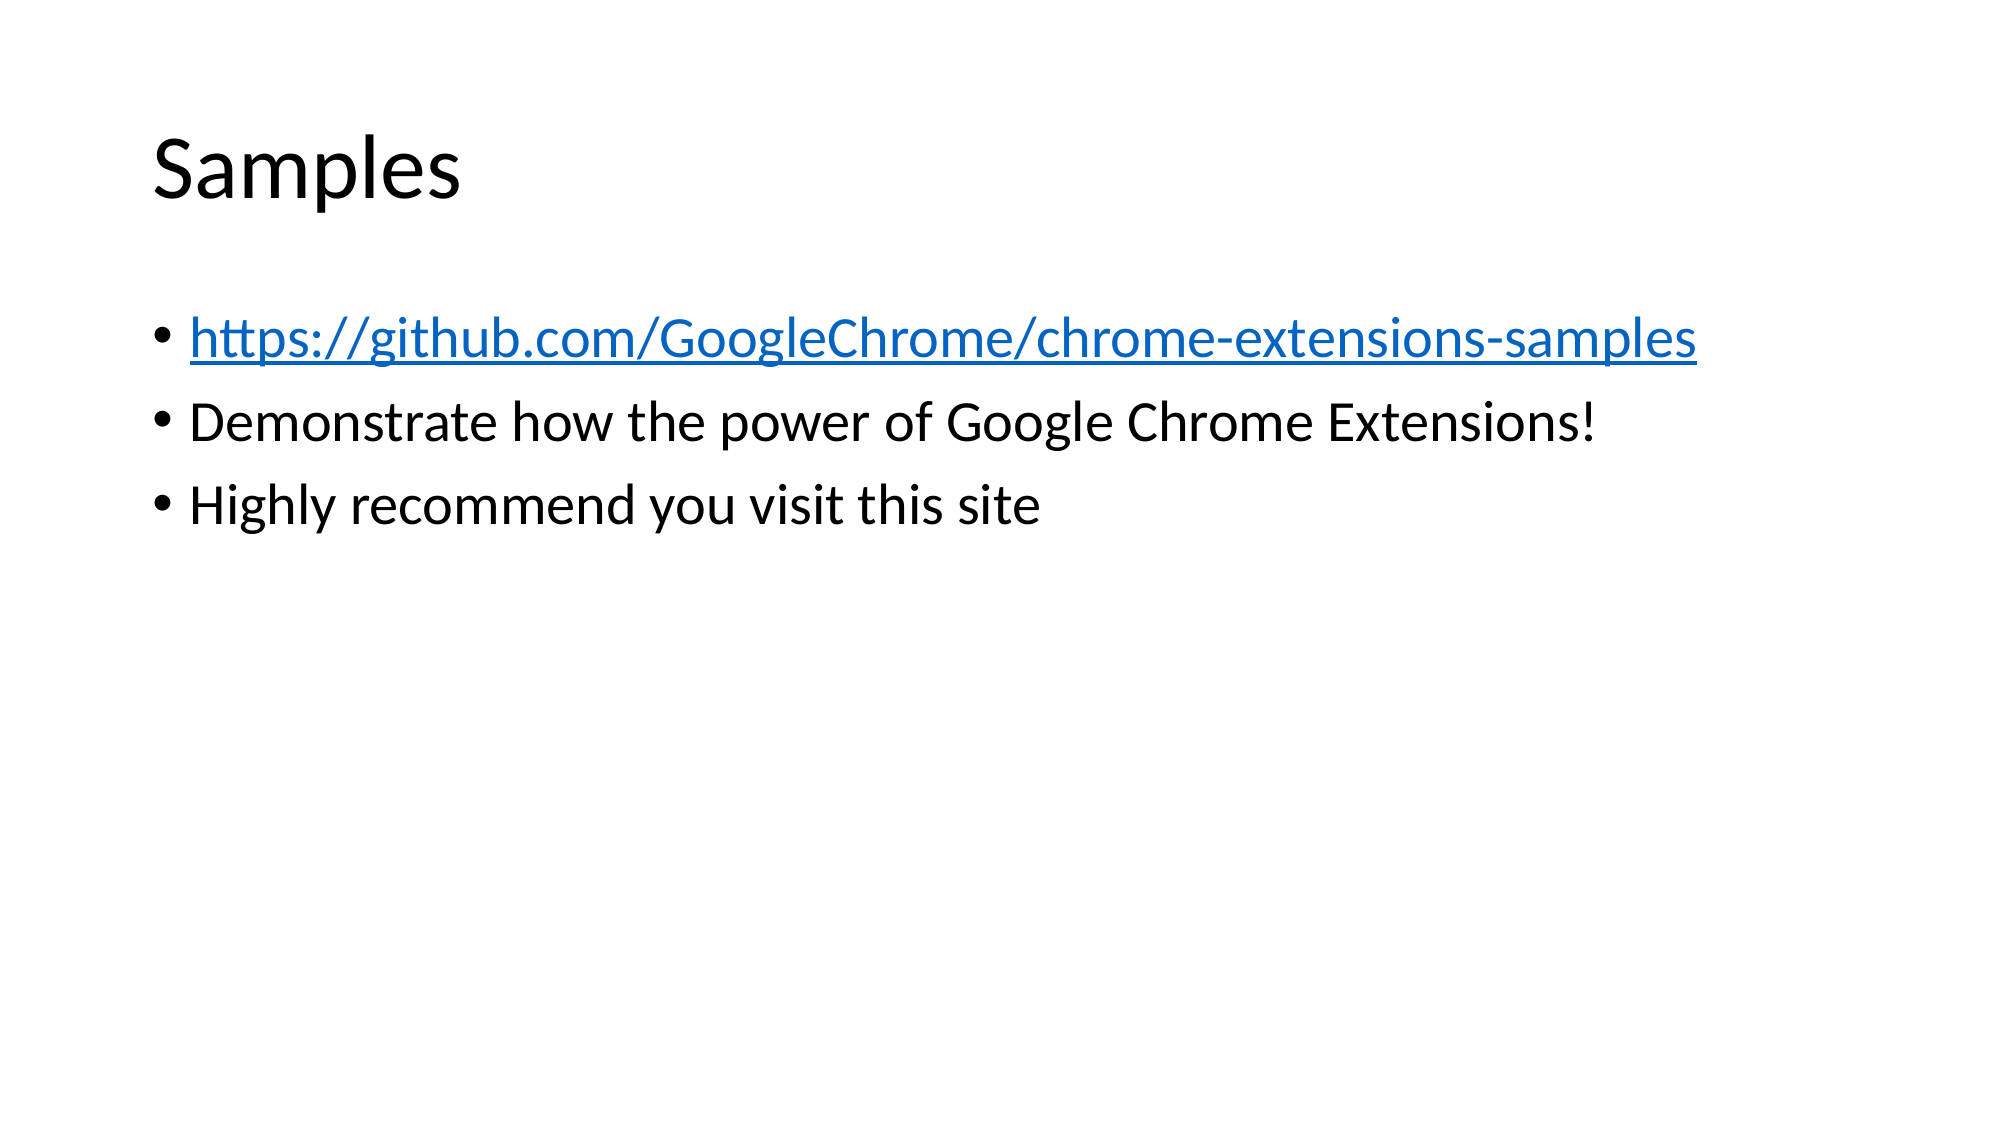

# Samples
https://github.com/GoogleChrome/chrome-extensions-samples
Demonstrate how the power of Google Chrome Extensions!
Highly recommend you visit this site